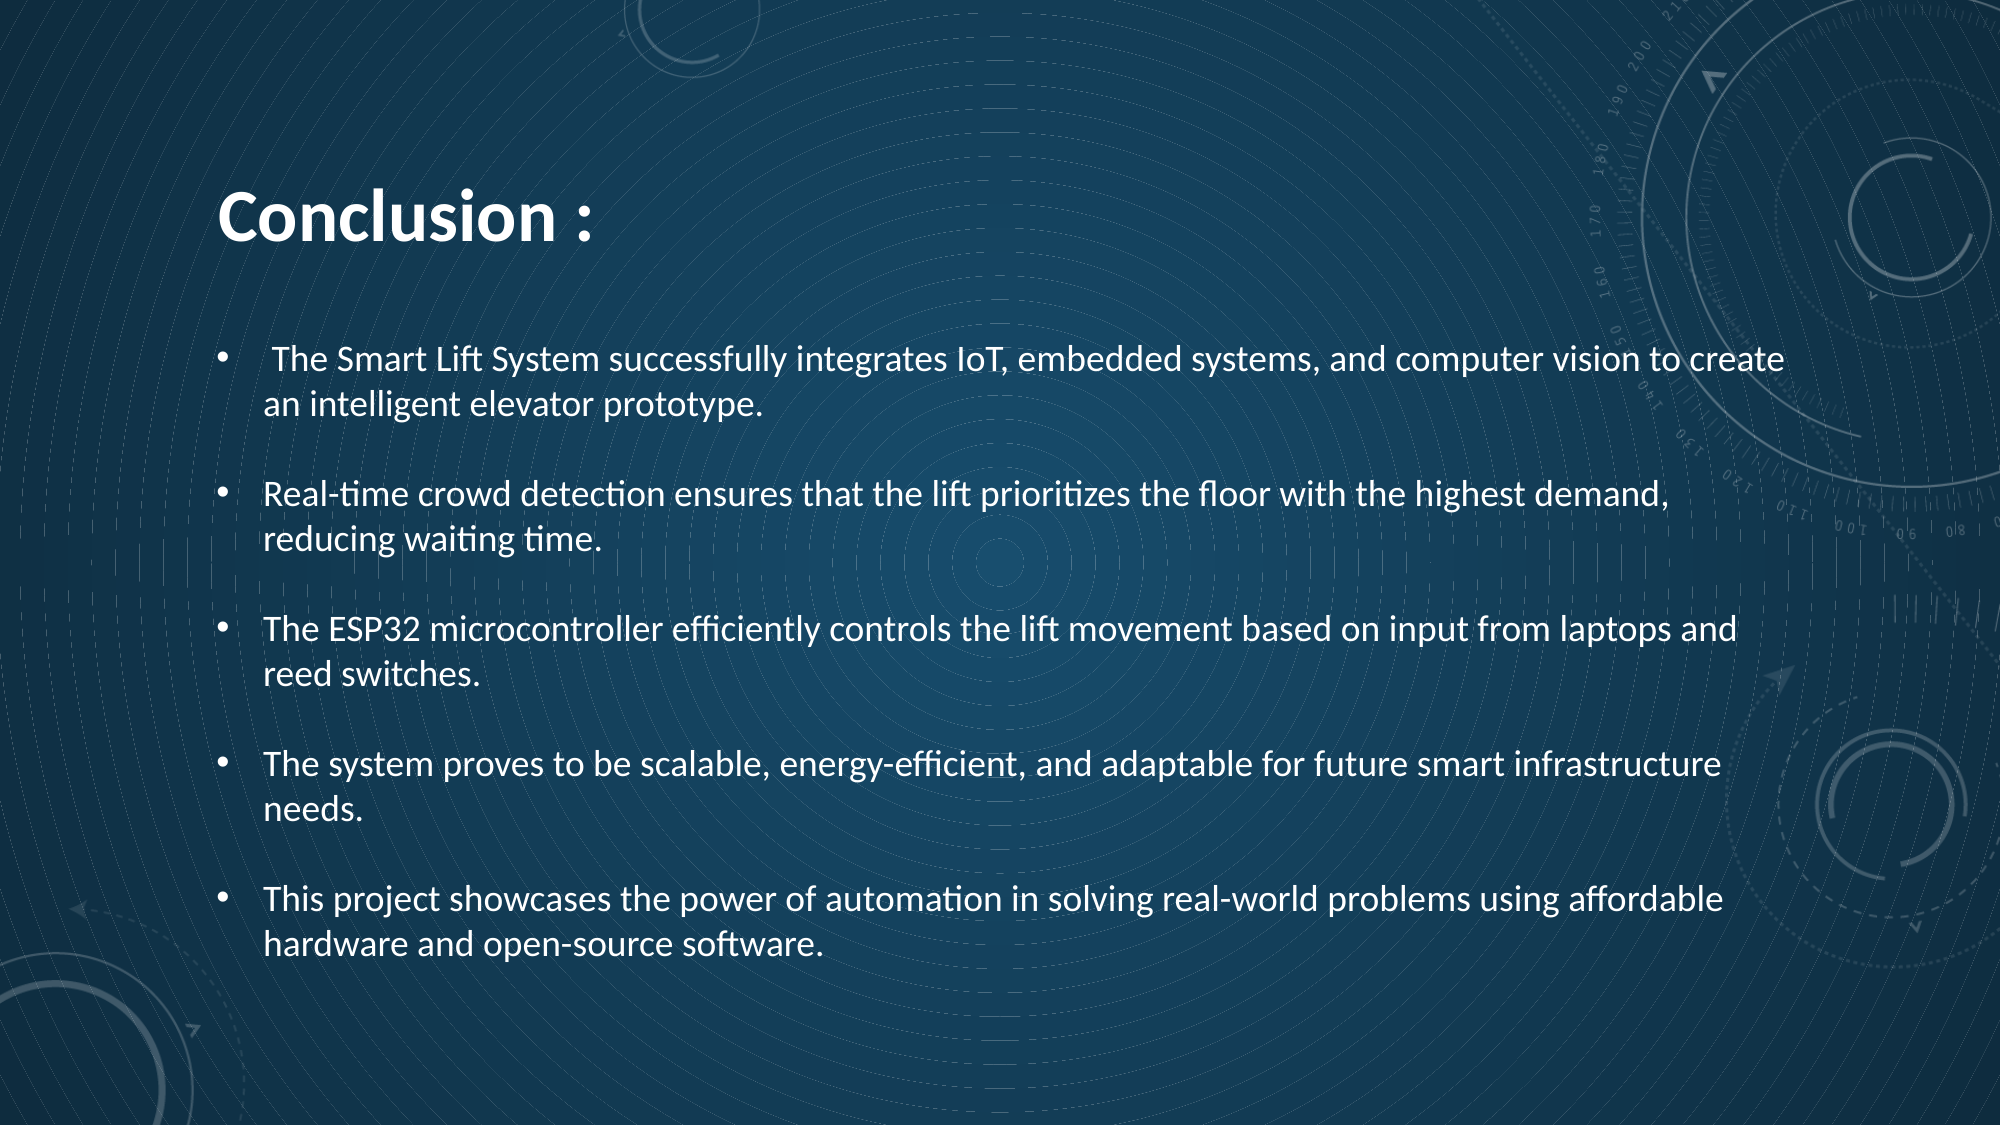

Conclusion :
 The Smart Lift System successfully integrates IoT, embedded systems, and computer vision to create an intelligent elevator prototype.

Real-time crowd detection ensures that the lift prioritizes the floor with the highest demand, reducing waiting time.

The ESP32 microcontroller efficiently controls the lift movement based on input from laptops and reed switches.

The system proves to be scalable, energy-efficient, and adaptable for future smart infrastructure needs.

This project showcases the power of automation in solving real-world problems using affordable hardware and open-source software.